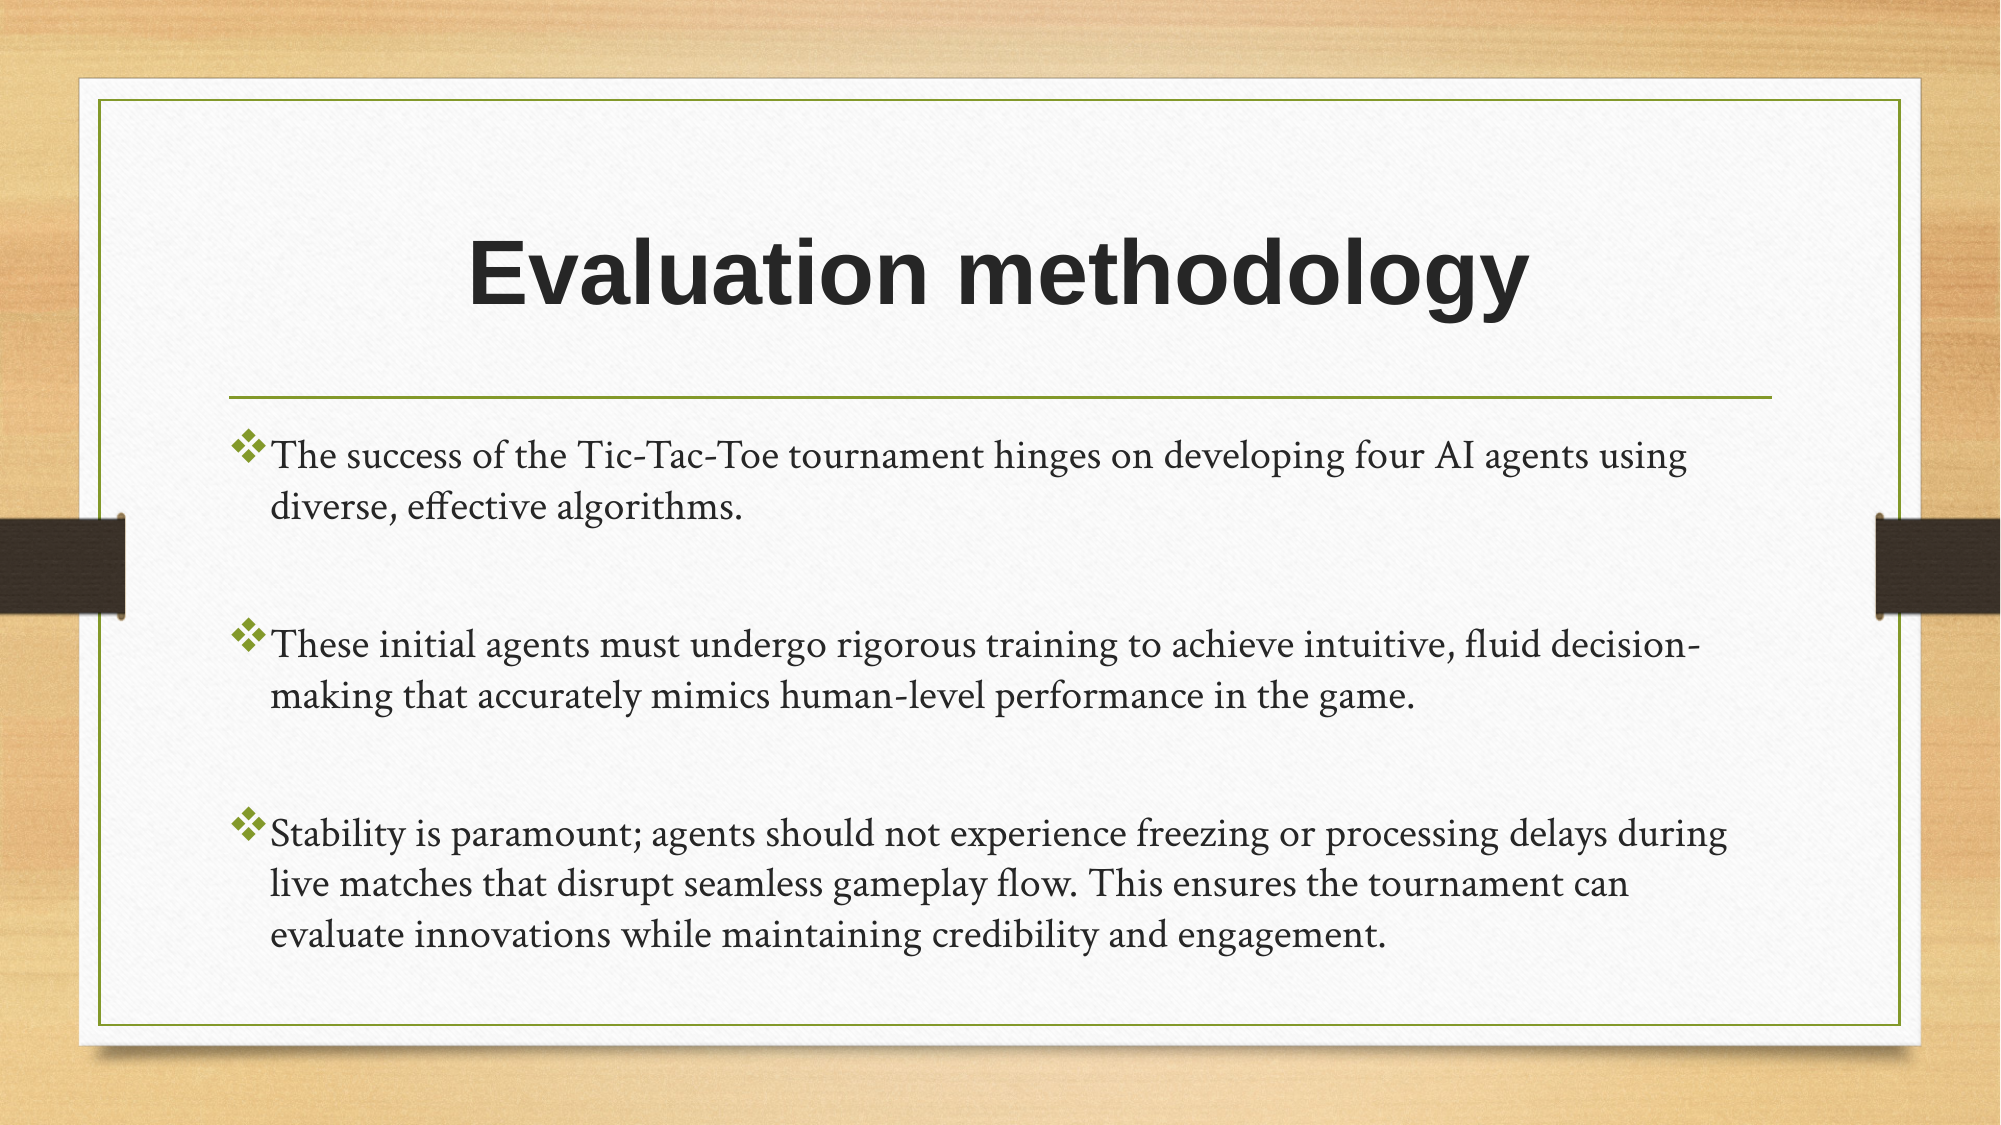

# Evaluation methodology
The success of the Tic-Tac-Toe tournament hinges on developing four AI agents using diverse, effective algorithms.

These initial agents must undergo rigorous training to achieve intuitive, fluid decision-making that accurately mimics human-level performance in the game.

Stability is paramount; agents should not experience freezing or processing delays during live matches that disrupt seamless gameplay flow. This ensures the tournament can evaluate innovations while maintaining credibility and engagement.